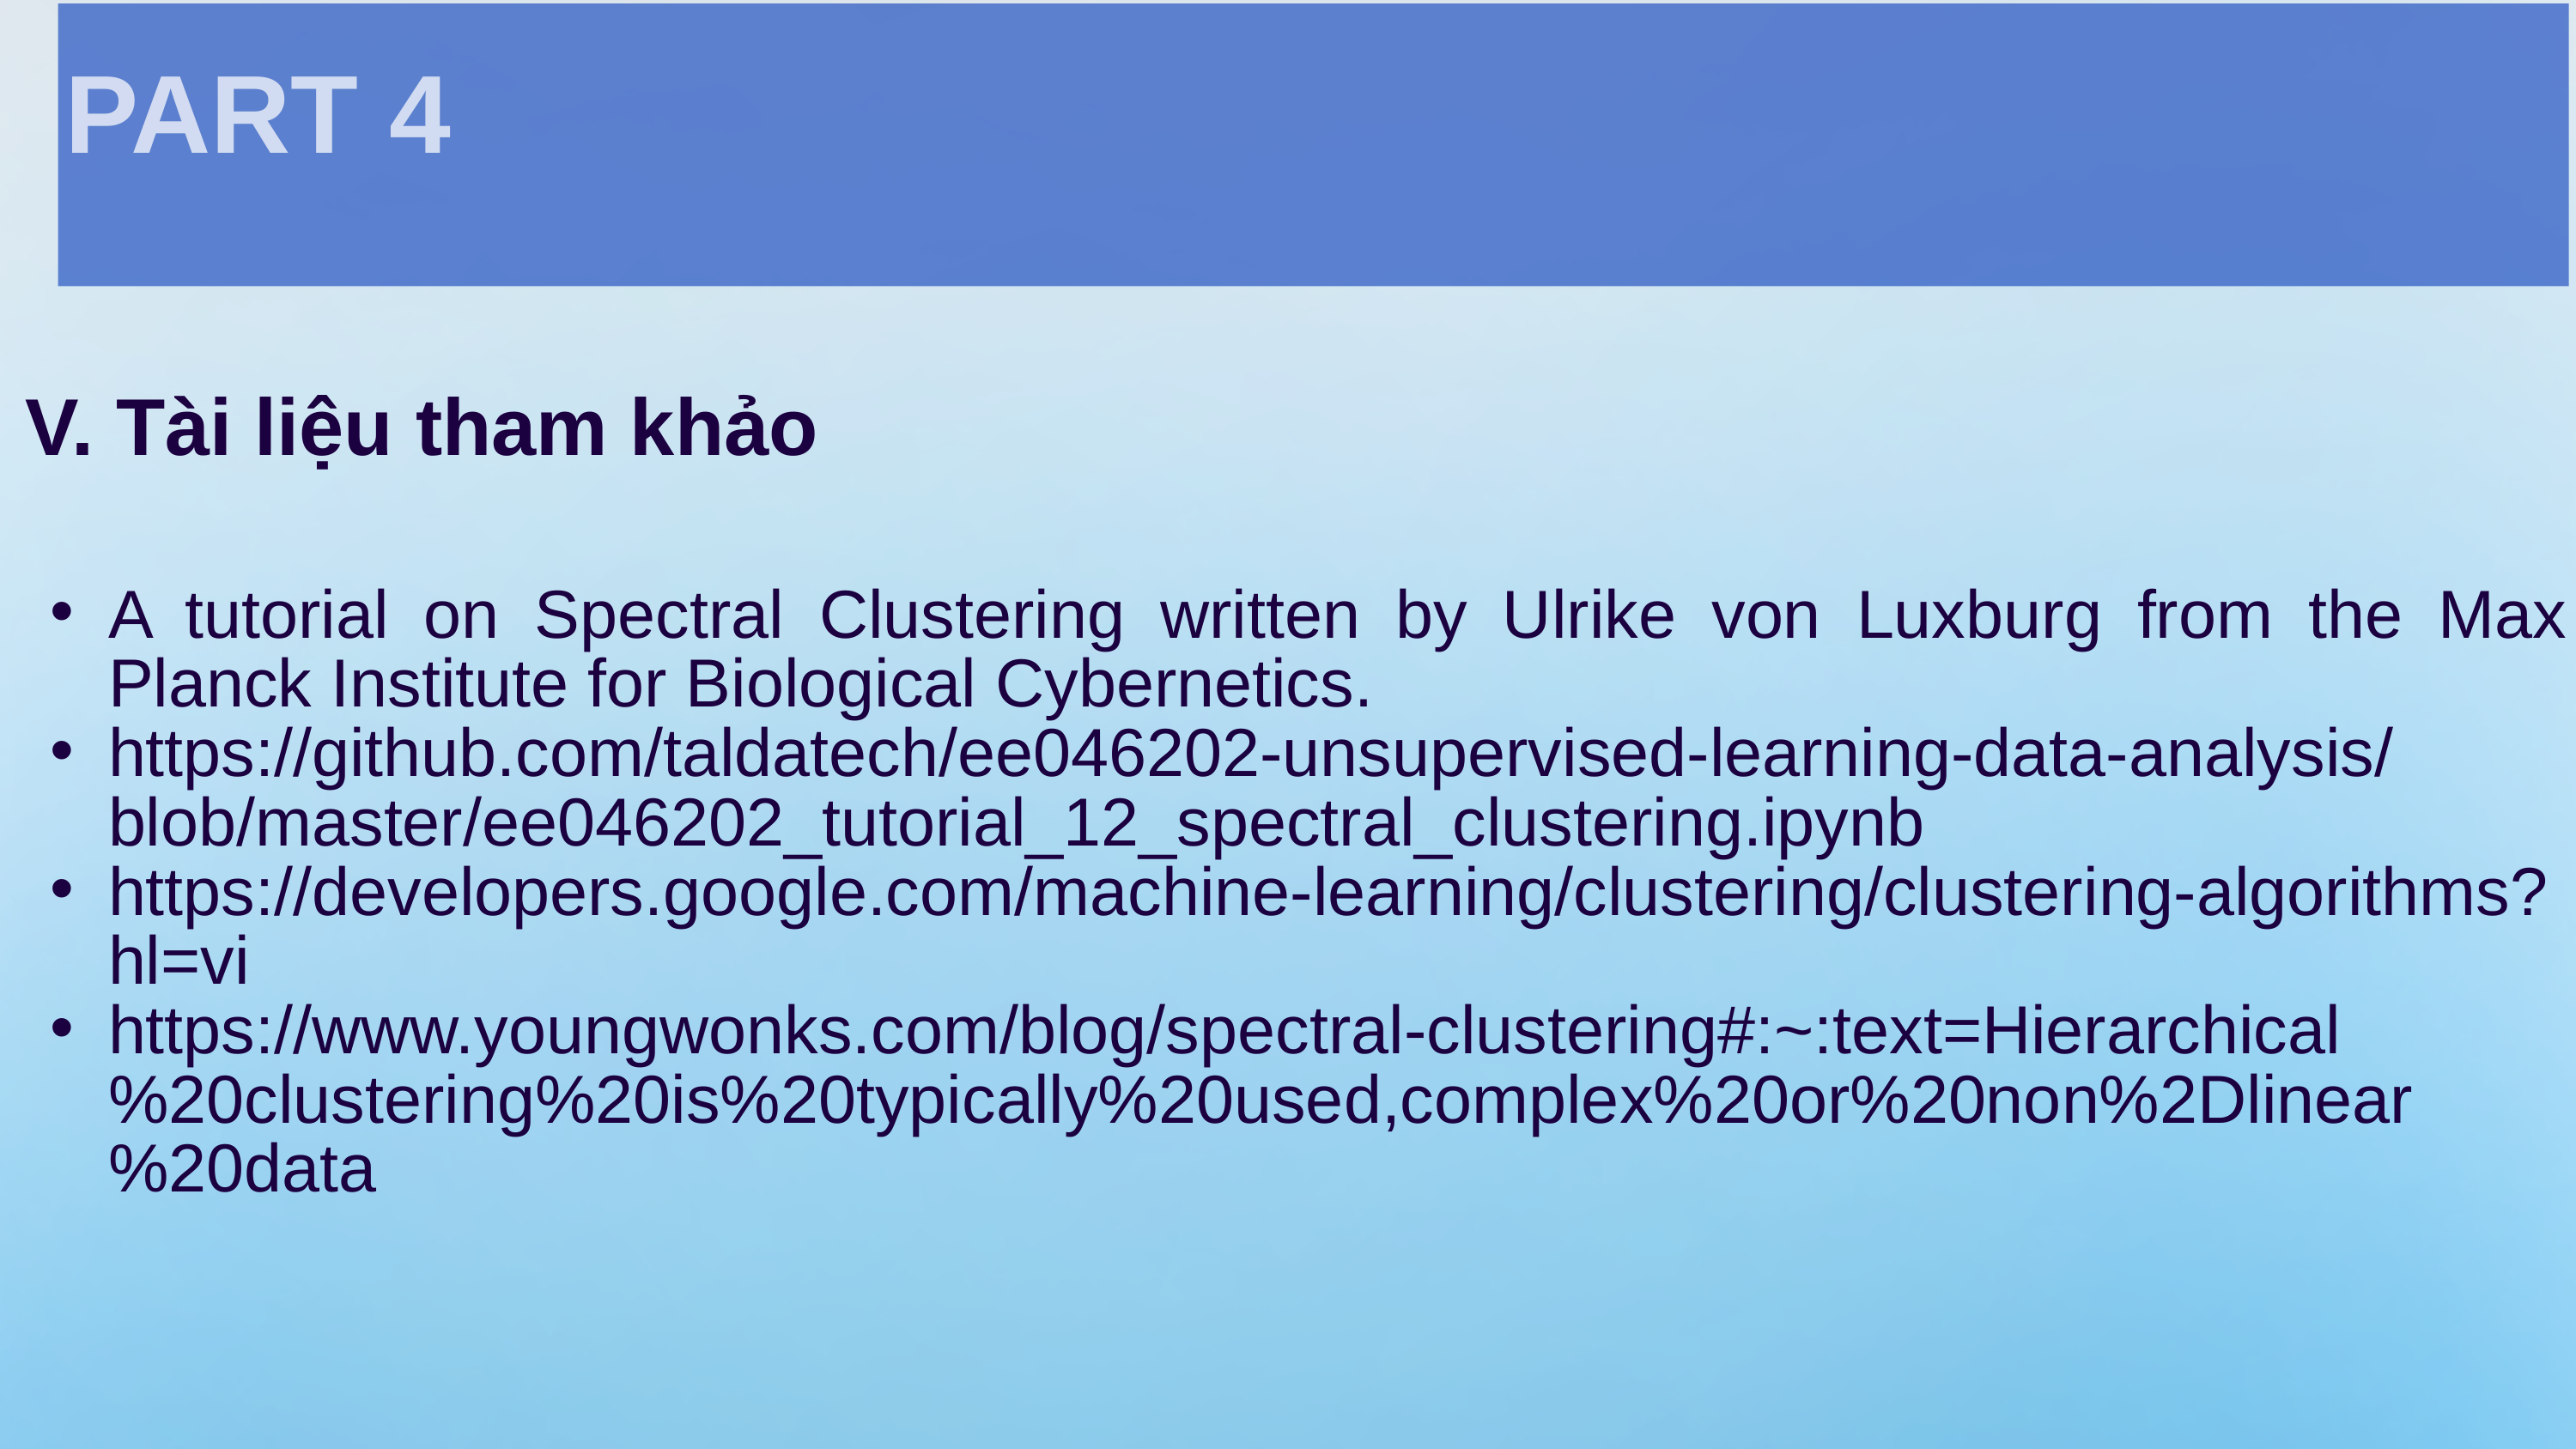

PART 4

V. Tài liệu tham khảo
A tutorial on Spectral Clustering written by Ulrike von Luxburg from the Max Planck Institute for Biological Cybernetics.
https://github.com/taldatech/ee046202-unsupervised-learning-data-analysis/blob/master/ee046202_tutorial_12_spectral_clustering.ipynb
https://developers.google.com/machine-learning/clustering/clustering-algorithms?hl=vi
https://www.youngwonks.com/blog/spectral-clustering#:~:text=Hierarchical%20clustering%20is%20typically%20used,complex%20or%20non%2Dlinear%20data